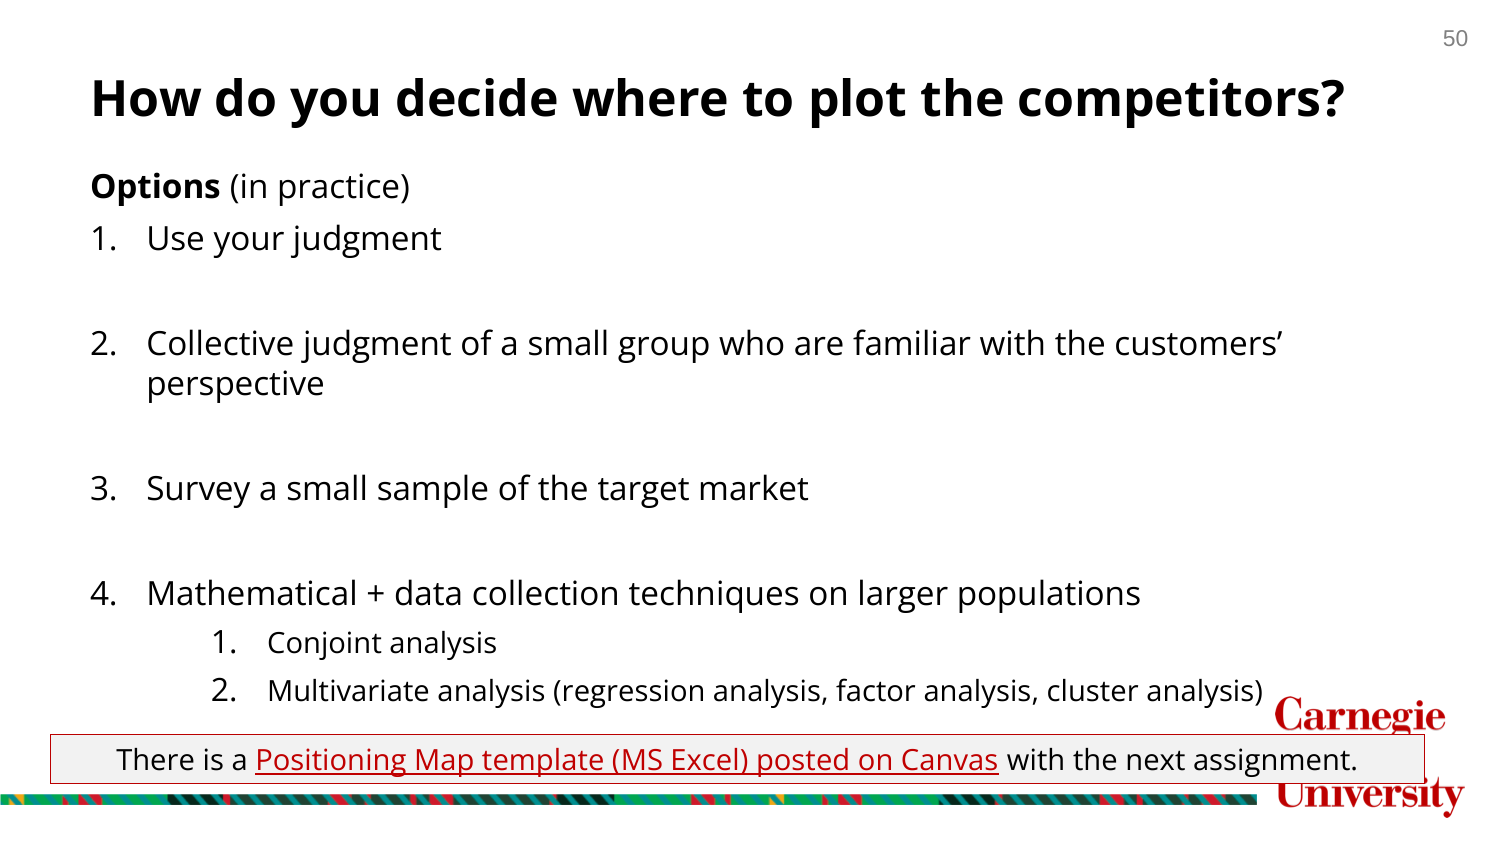

# How do you decide where to plot the competitors?
Options (in practice)
Use your judgment

Collective judgment of a small group who are familiar with the customers’ perspective

Survey a small sample of the target market

Mathematical + data collection techniques on larger populations
Conjoint analysis
Multivariate analysis (regression analysis, factor analysis, cluster analysis)
There is a Positioning Map template (MS Excel) posted on Canvas with the next assignment.